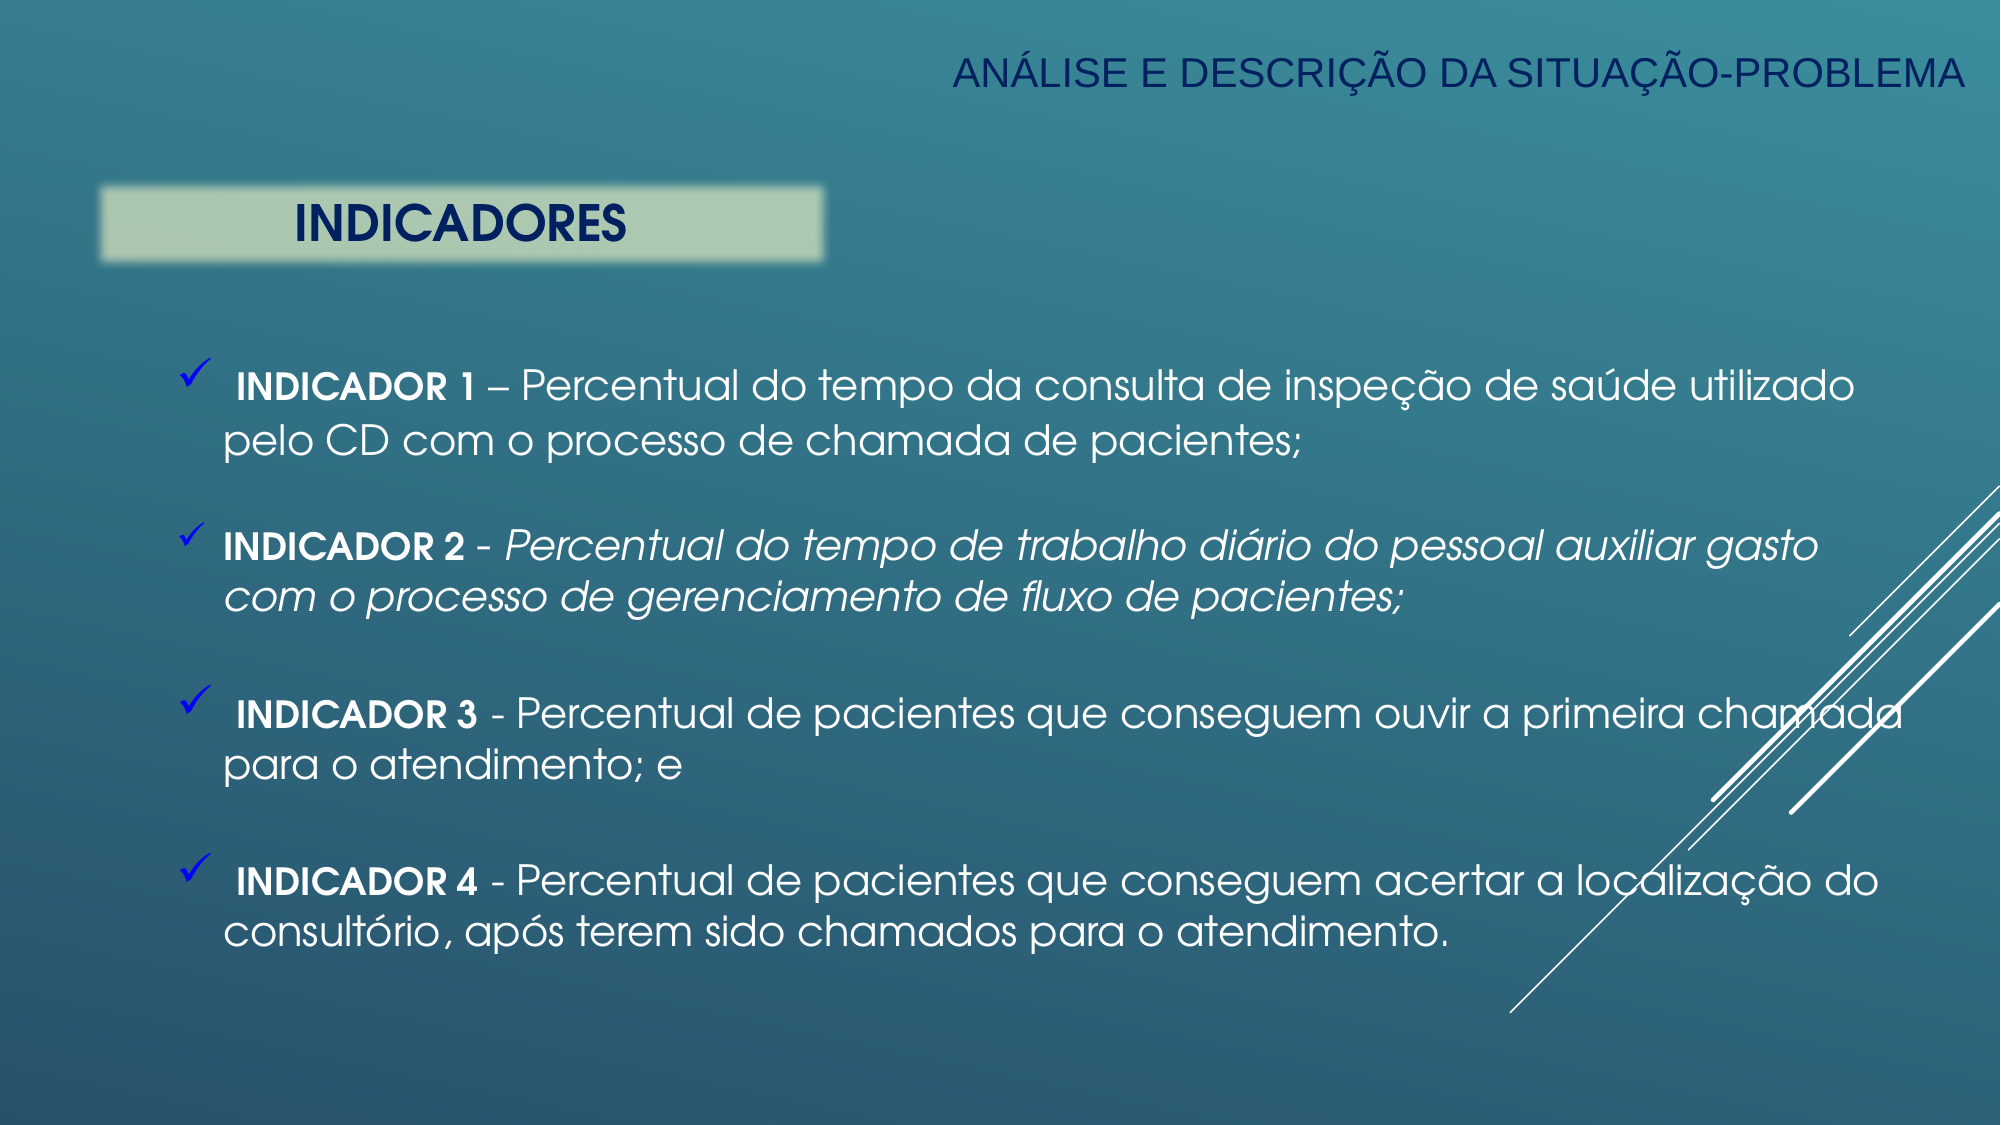

Análise e descrição da situação-problema
INDICADORES
 INDICADOR 1 – Percentual do tempo da consulta de inspeção de saúde utilizado pelo CD com o processo de chamada de pacientes;
INDICADOR 2 - Percentual do tempo de trabalho diário do pessoal auxiliar gasto com o processo de gerenciamento de fluxo de pacientes;
 INDICADOR 3 - Percentual de pacientes que conseguem ouvir a primeira chamada para o atendimento; e
 INDICADOR 4 - Percentual de pacientes que conseguem acertar a localização do consultório, após terem sido chamados para o atendimento.